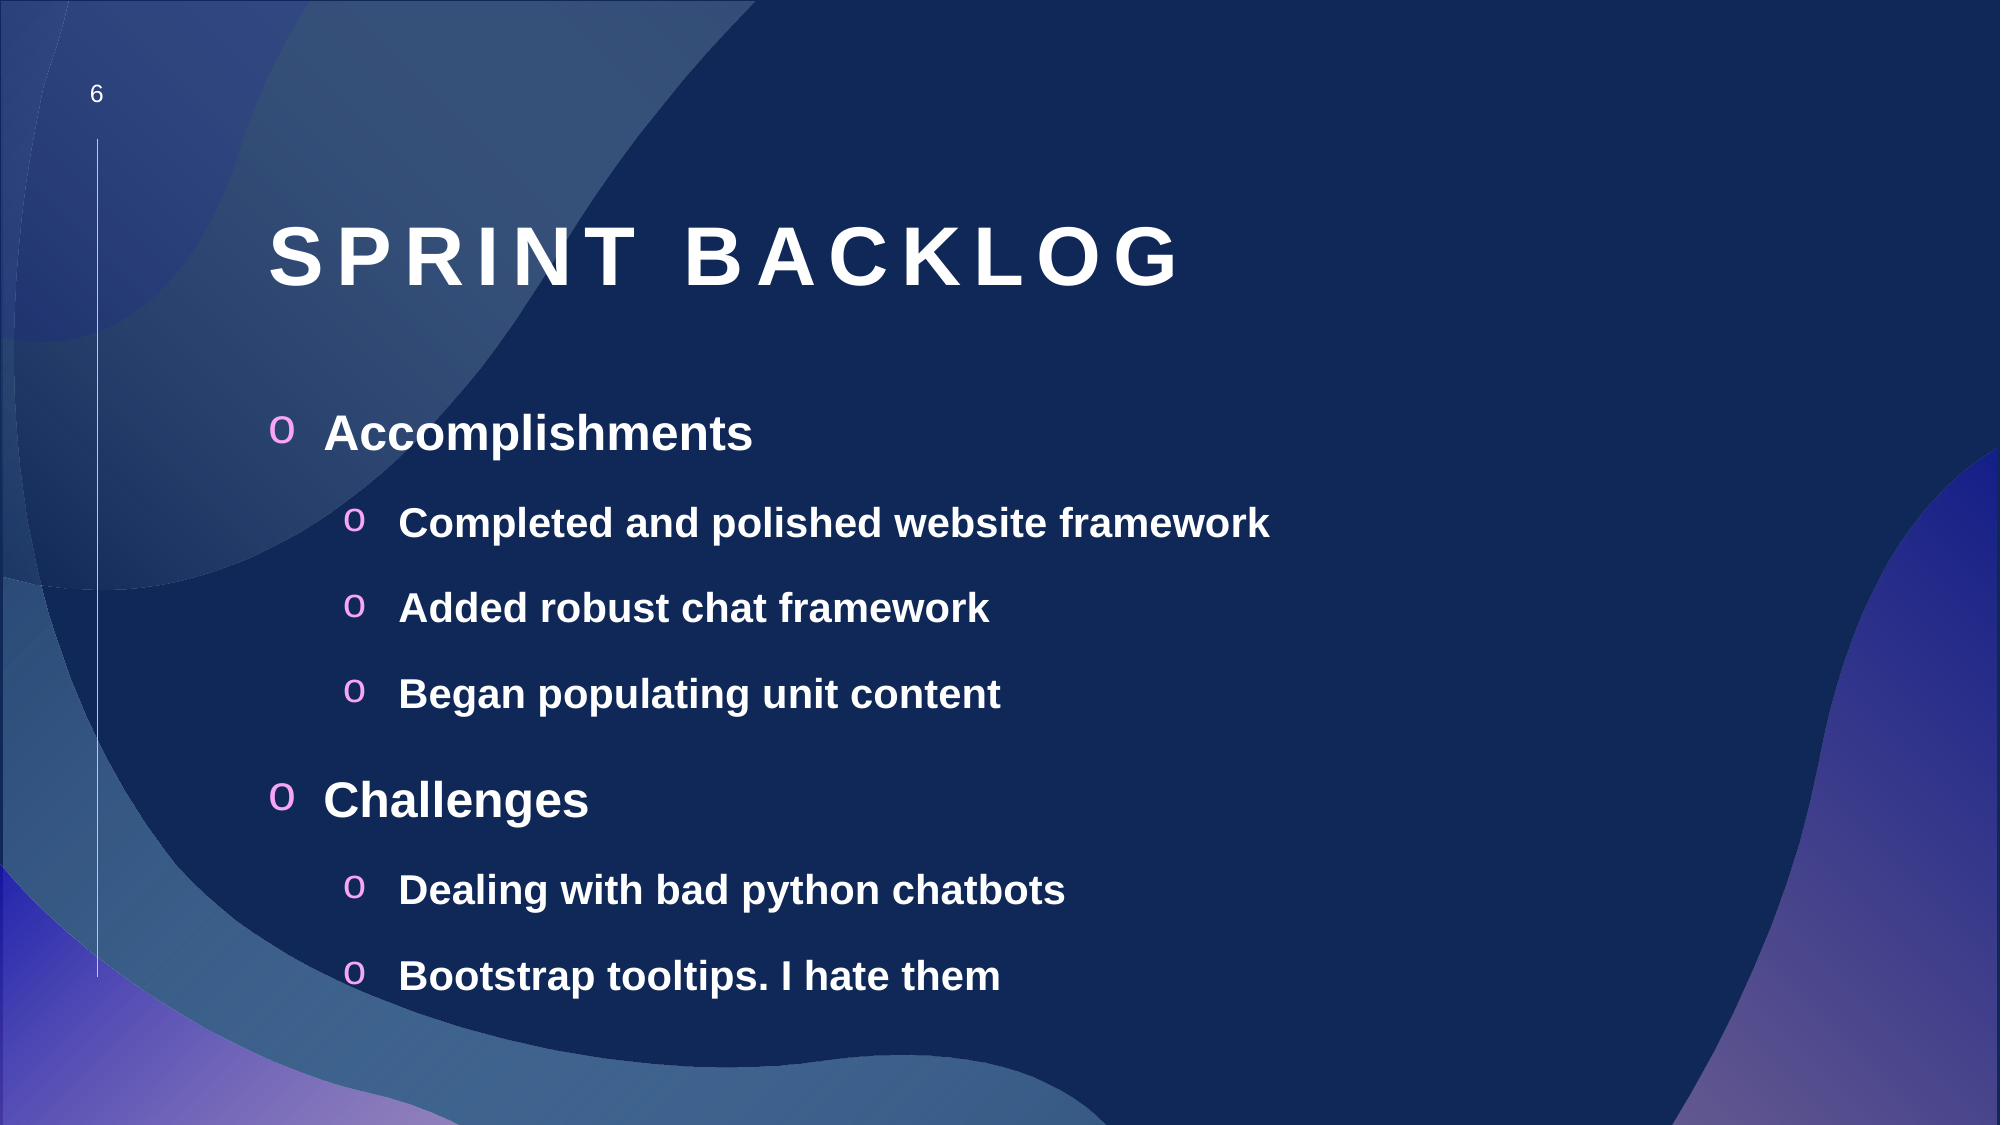

6
# Sprint Backlog
Accomplishments
Completed and polished website framework
Added robust chat framework
Began populating unit content
Challenges
Dealing with bad python chatbots
Bootstrap tooltips. I hate them